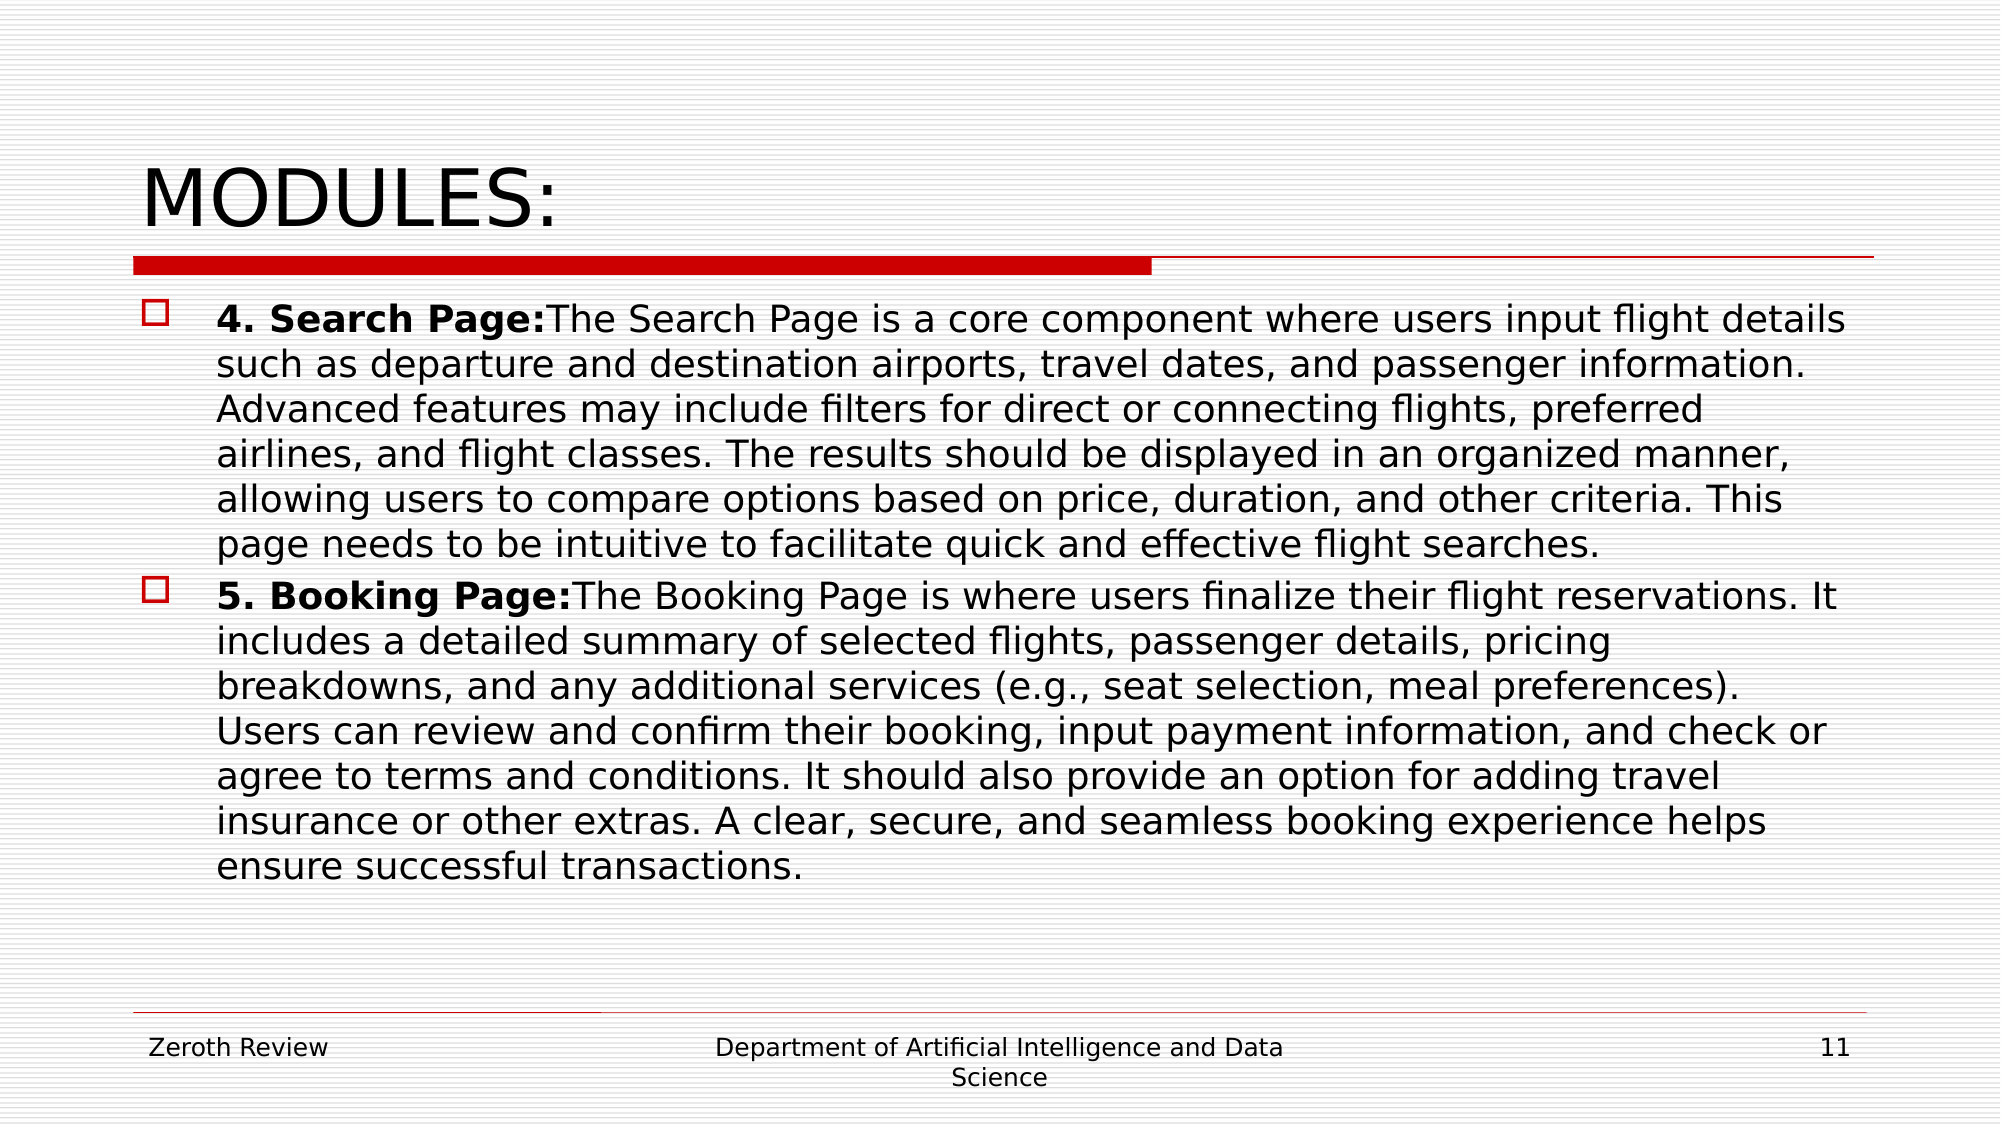

# MODULES:
4. Search Page:The Search Page is a core component where users input flight details such as departure and destination airports, travel dates, and passenger information. Advanced features may include filters for direct or connecting flights, preferred airlines, and flight classes. The results should be displayed in an organized manner, allowing users to compare options based on price, duration, and other criteria. This page needs to be intuitive to facilitate quick and effective flight searches.
5. Booking Page:The Booking Page is where users finalize their flight reservations. It includes a detailed summary of selected flights, passenger details, pricing breakdowns, and any additional services (e.g., seat selection, meal preferences). Users can review and confirm their booking, input payment information, and check or agree to terms and conditions. It should also provide an option for adding travel insurance or other extras. A clear, secure, and seamless booking experience helps ensure successful transactions.

Zeroth Review
Department of Artificial Intelligence and Data Science
11